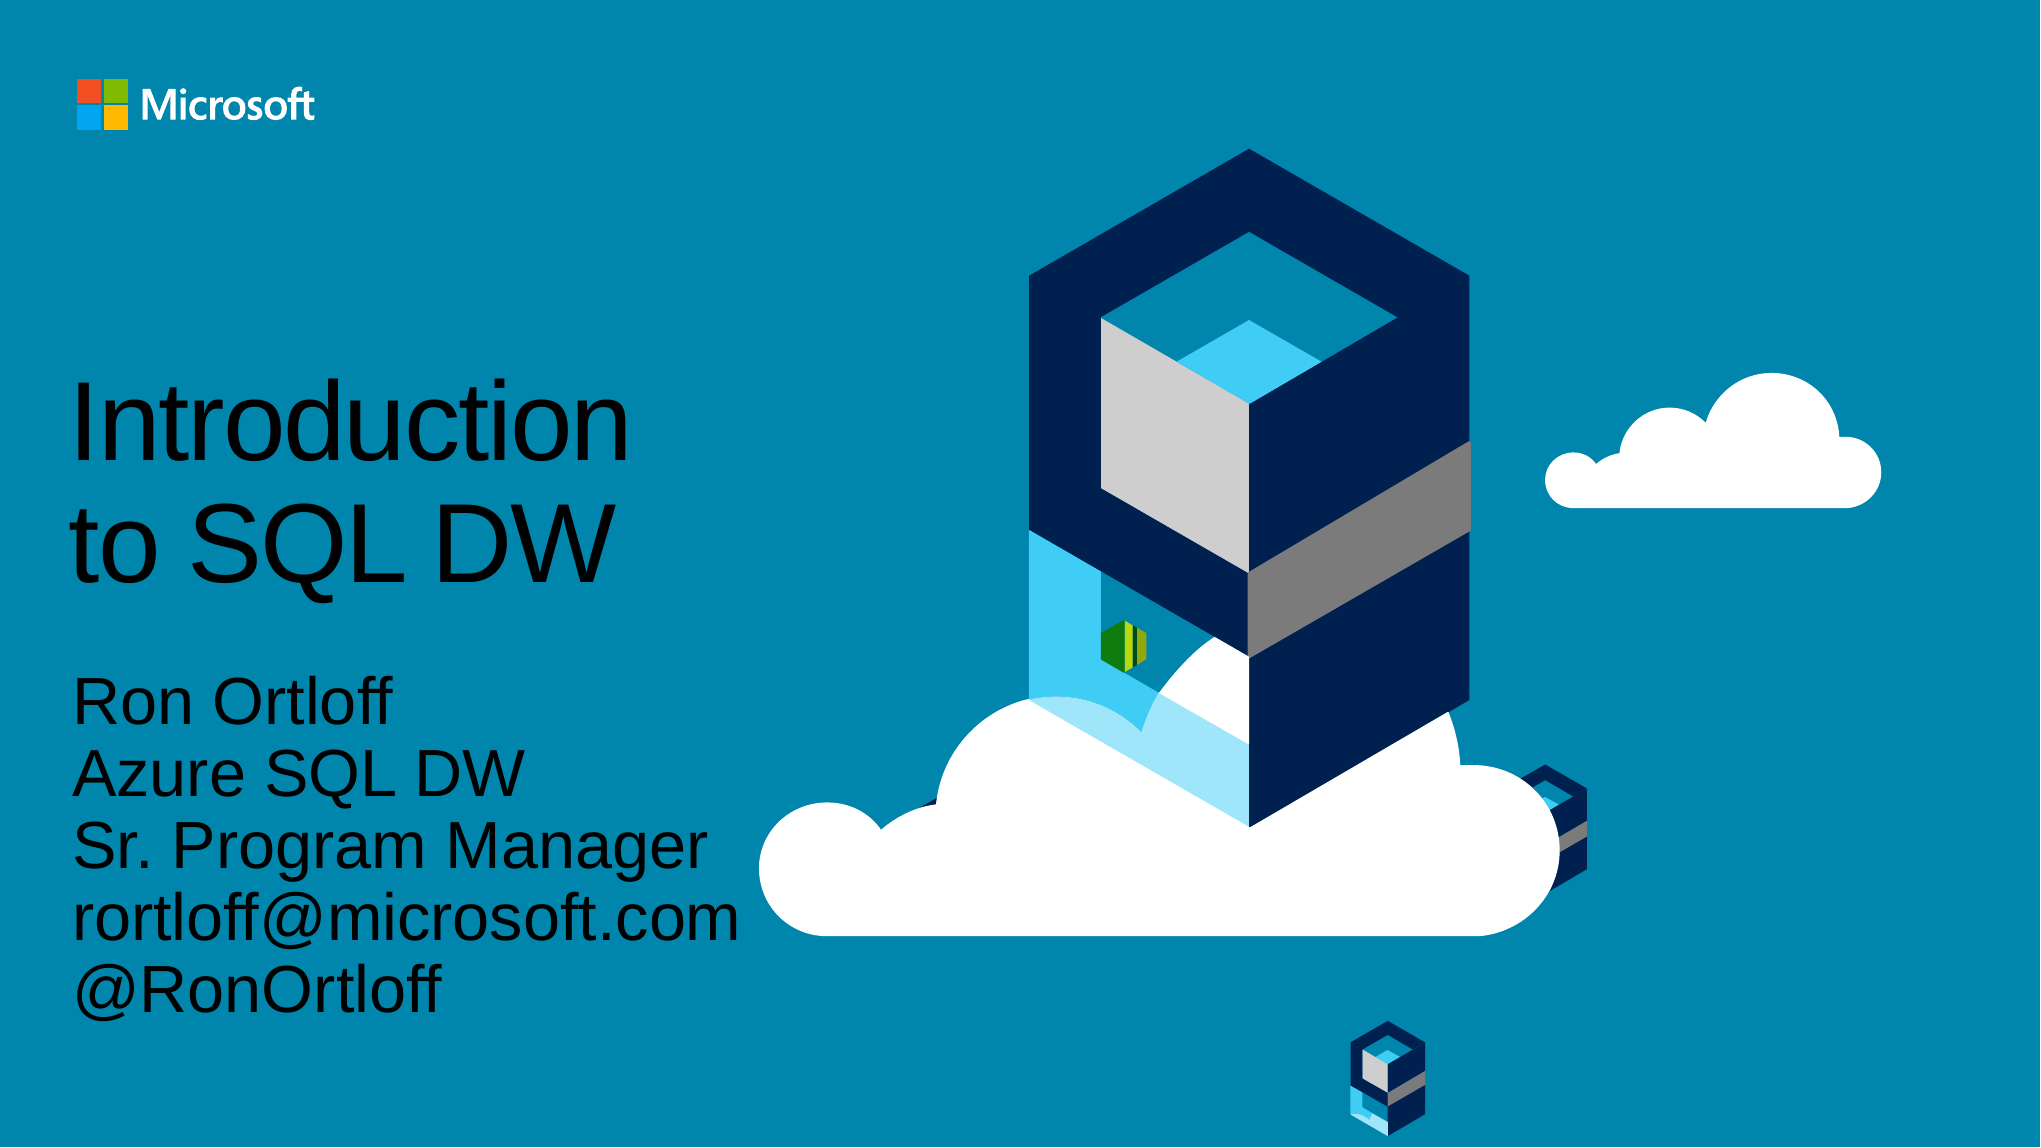

# Introduction to SQL DW
Ron Ortloff
Azure SQL DW
Sr. Program Manager
rortloff@microsoft.com
@RonOrtloff